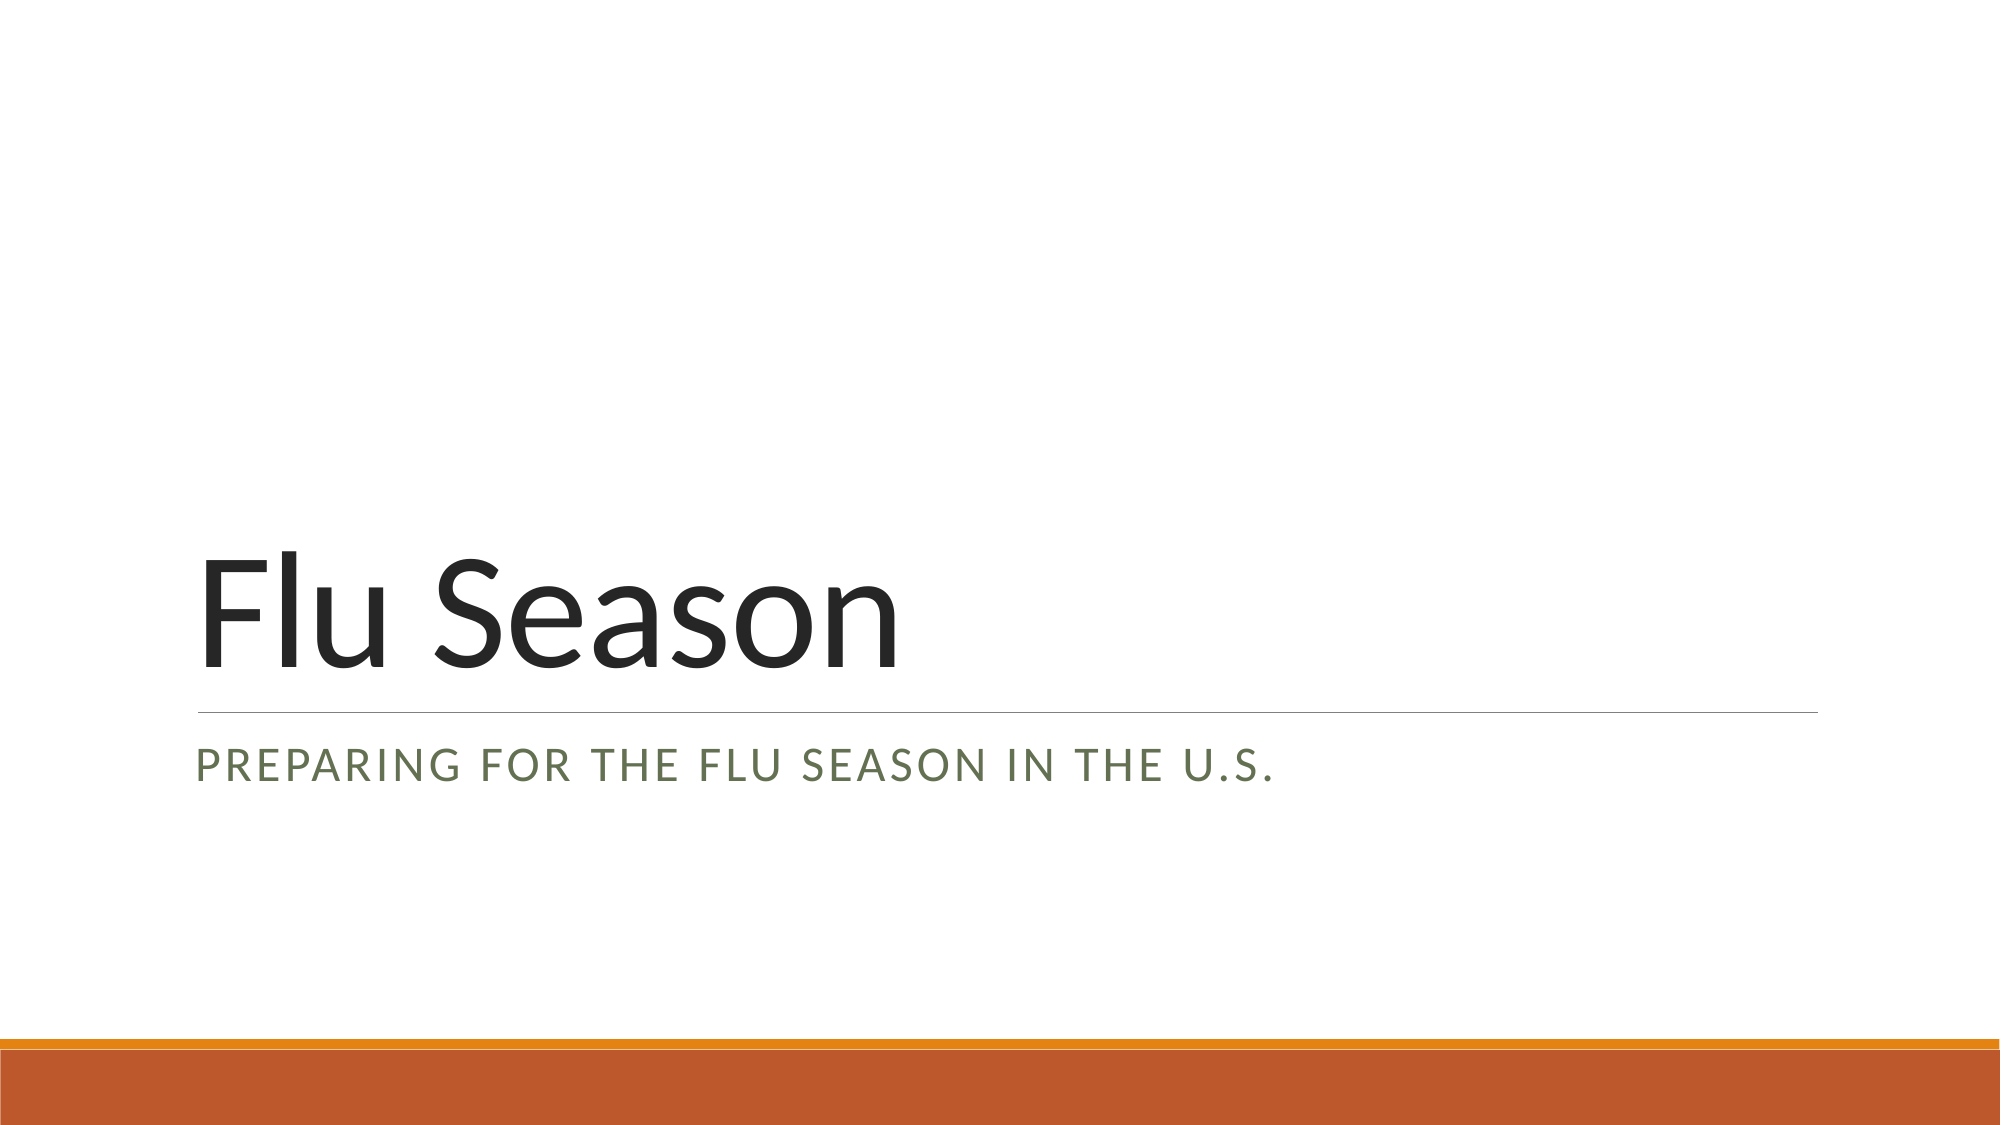

# Flu Season
Preparing for the Flu Season in the U.S.